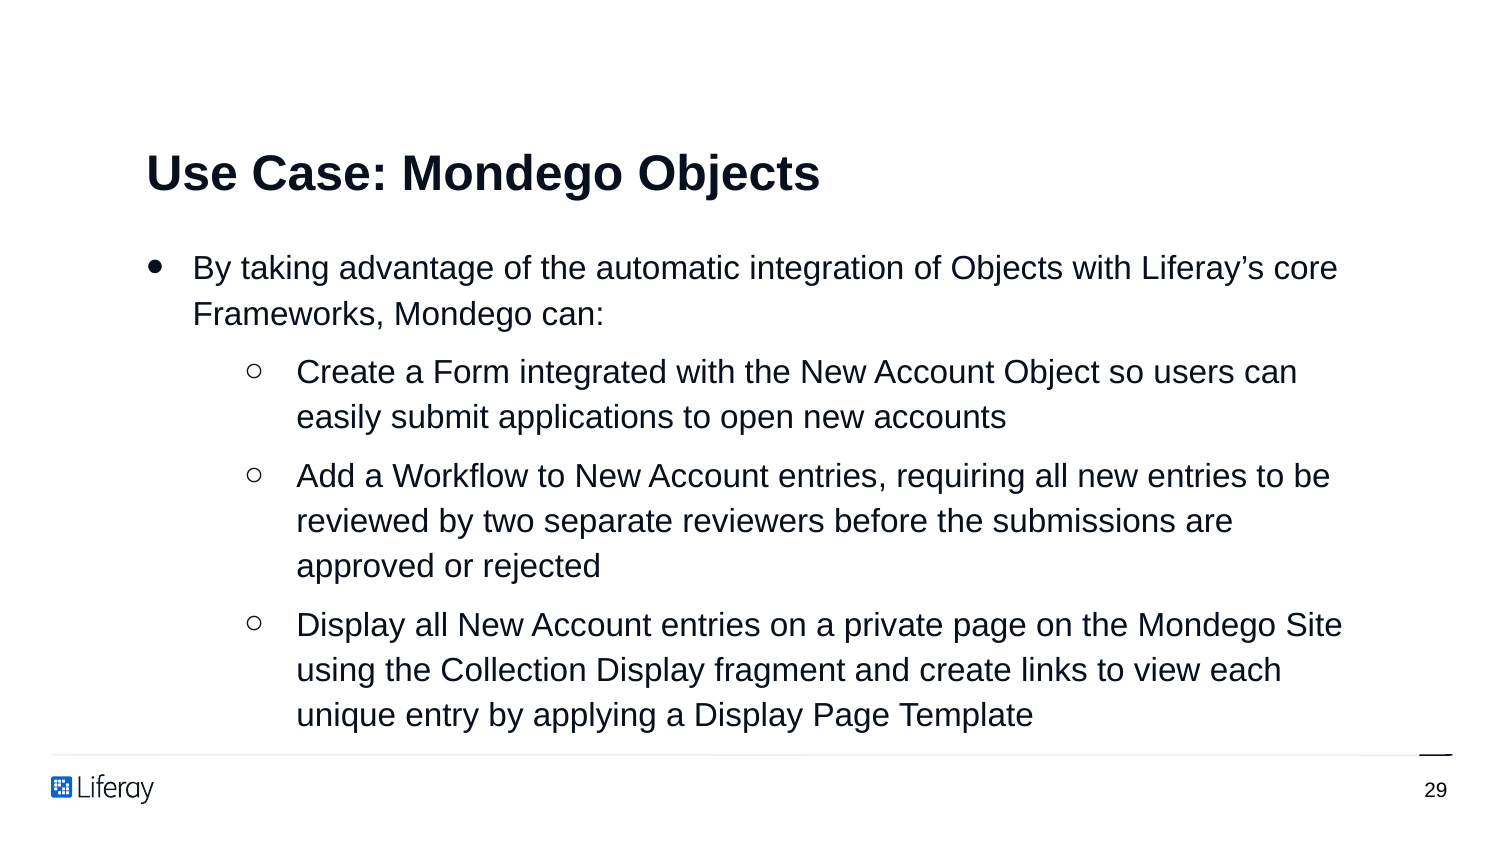

# Use Case: Mondego Objects
By taking advantage of the automatic integration of Objects with Liferay’s core Frameworks, Mondego can:
Create a Form integrated with the New Account Object so users can easily submit applications to open new accounts
Add a Workflow to New Account entries, requiring all new entries to be reviewed by two separate reviewers before the submissions are approved or rejected
Display all New Account entries on a private page on the Mondego Site using the Collection Display fragment and create links to view each unique entry by applying a Display Page Template